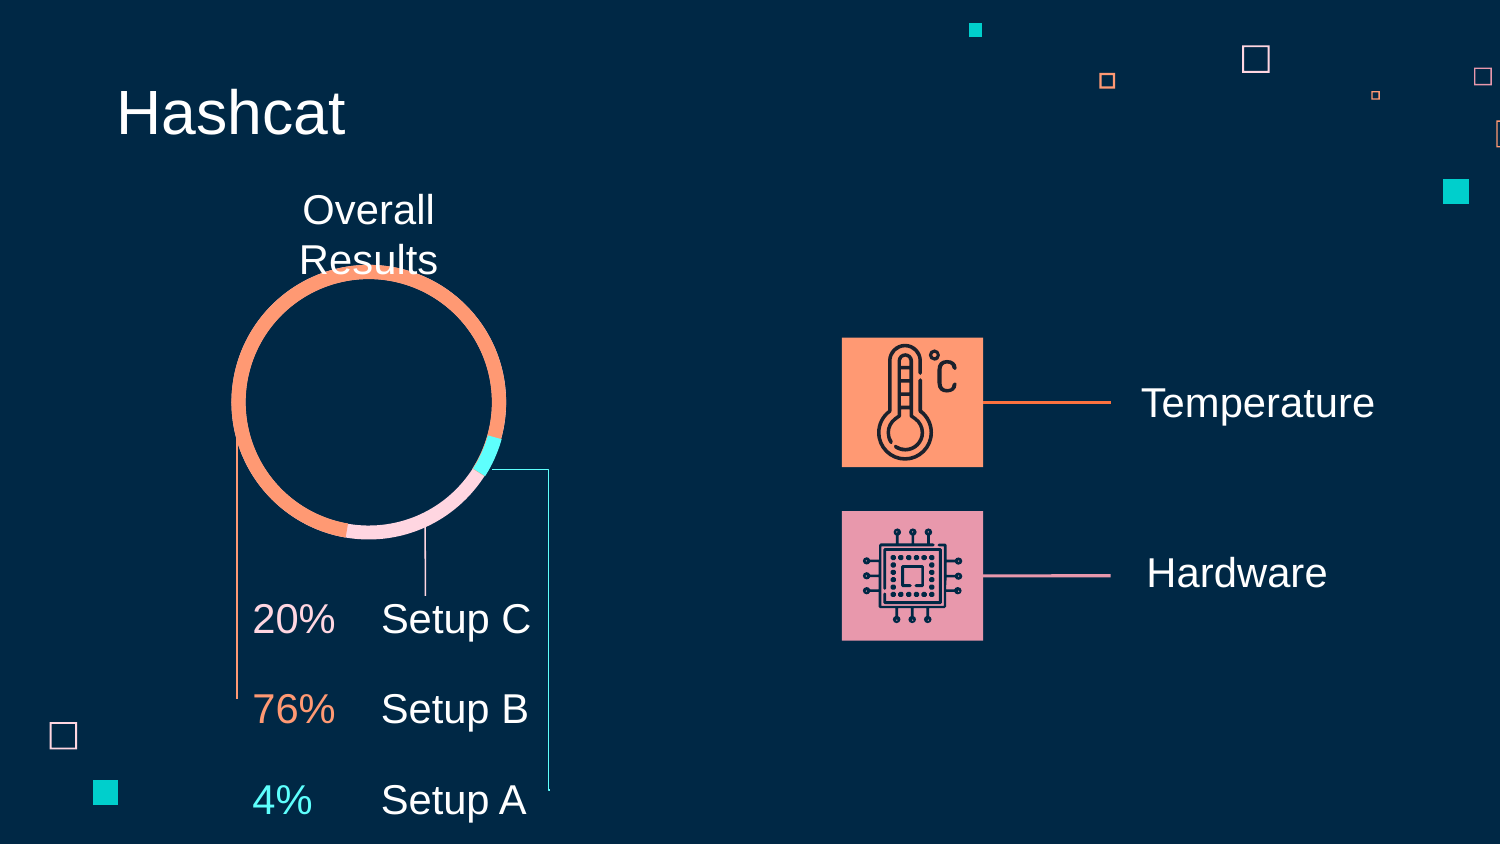

# Hashcat
Overall Results

Temperature

Hardware
20%
Setup C
76%
Setup B
4%
Setup A